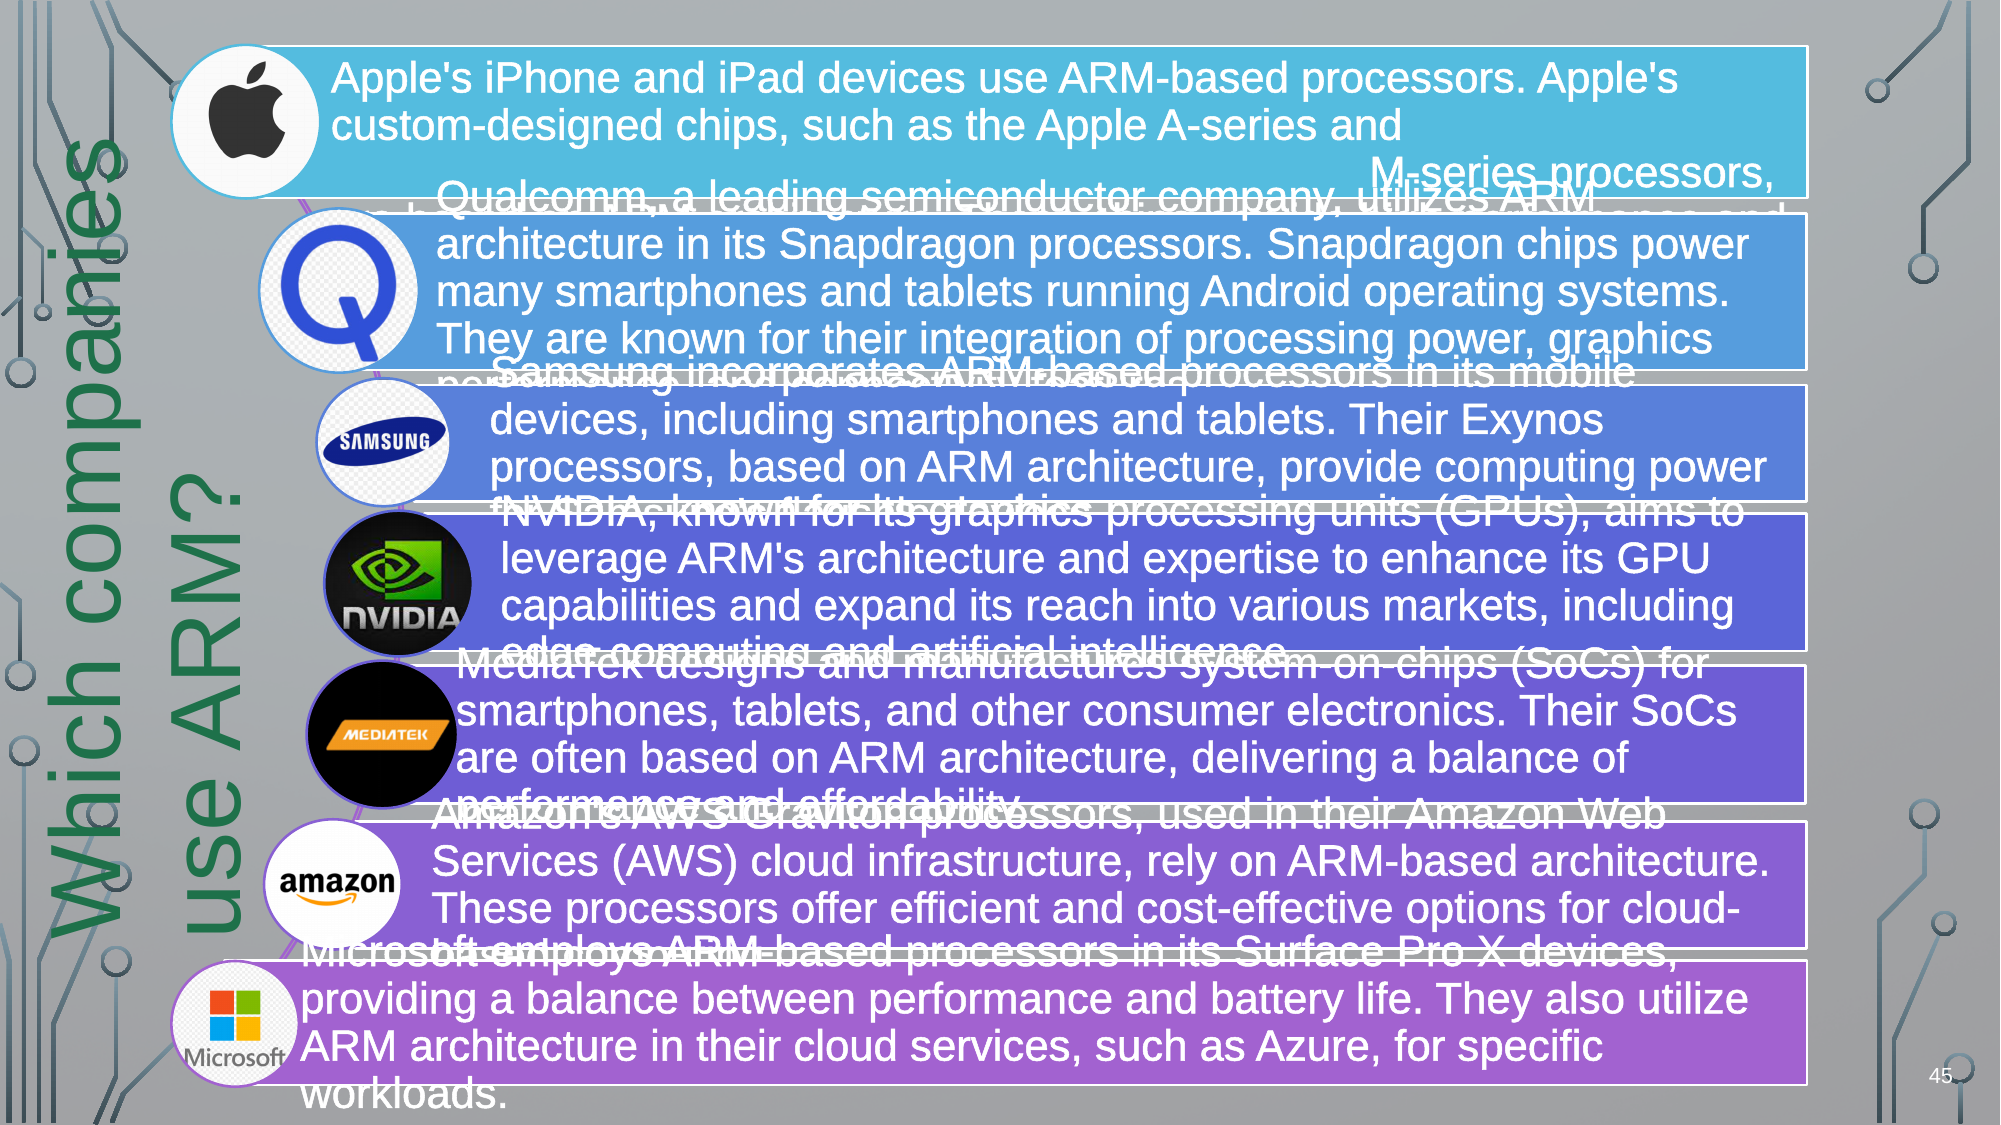

Apple's iPhone and iPad devices use ARM-based processors. Apple's custom-designed chips, such as the Apple A-series and                                                                                                                      M-series processors, are based on ARM architecture. These chips provide high-performance and energy-efficient computing capabilities for Apple's mobile devices.
Qualcomm, a leading semiconductor company, utilizes ARM architecture in its Snapdragon processors. Snapdragon chips power many smartphones and tablets running Android operating systems. They are known for their integration of processing power, graphics performance, and connectivity features.
Samsung incorporates ARM-based processors in its mobile devices, including smartphones and tablets. Their Exynos processors, based on ARM architecture, provide computing power for Samsung's flagship devices.
NVIDIA, known for its graphics processing units (GPUs), aims to leverage ARM's architecture and expertise to enhance its GPU capabilities and expand its reach into various markets, including edge computing and artificial intelligence.
MediaTek designs and manufactures system-on-chips (SoCs) for smartphones, tablets, and other consumer electronics. Their SoCs are often based on ARM architecture, delivering a balance of performance and affordability.
Amazon's AWS Graviton processors, used in their Amazon Web Services (AWS) cloud infrastructure, rely on ARM-based architecture. These processors offer efficient and cost-effective options for cloud-based computing.
Microsoft employs ARM-based processors in its Surface Pro X devices, providing a balance between performance and battery life. They also utilize ARM architecture in their cloud services, such as Azure, for specific workloads.
Which companies use ARM?
45